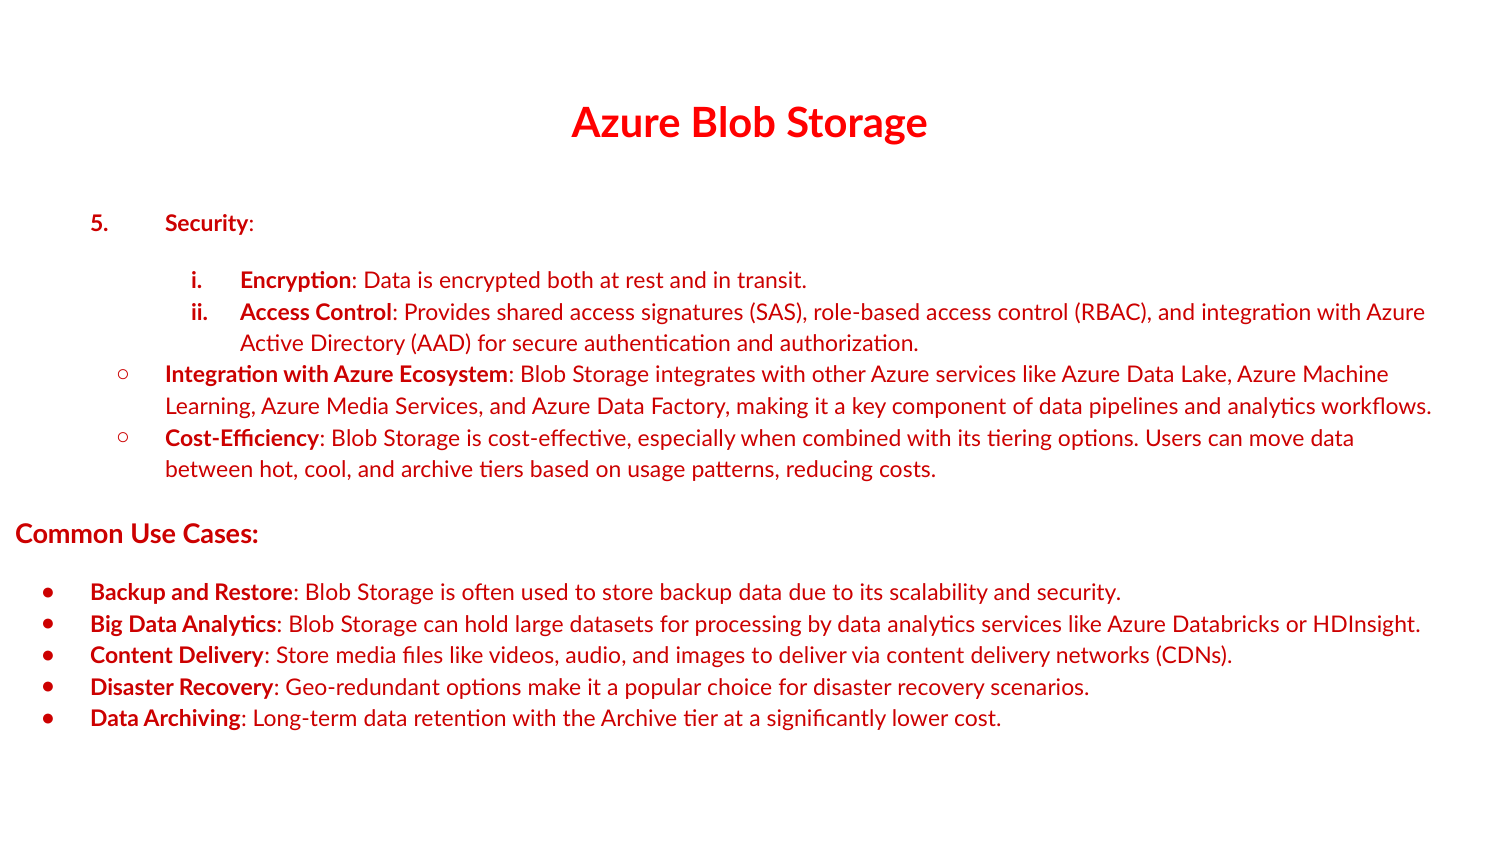

# Azure Blob Storage

5.	Security:
Encryption: Data is encrypted both at rest and in transit.
Access Control: Provides shared access signatures (SAS), role-based access control (RBAC), and integration with Azure Active Directory (AAD) for secure authentication and authorization.
Integration with Azure Ecosystem: Blob Storage integrates with other Azure services like Azure Data Lake, Azure Machine Learning, Azure Media Services, and Azure Data Factory, making it a key component of data pipelines and analytics workflows.
Cost-Efficiency: Blob Storage is cost-effective, especially when combined with its tiering options. Users can move data between hot, cool, and archive tiers based on usage patterns, reducing costs.
Common Use Cases:
Backup and Restore: Blob Storage is often used to store backup data due to its scalability and security.
Big Data Analytics: Blob Storage can hold large datasets for processing by data analytics services like Azure Databricks or HDInsight.
Content Delivery: Store media files like videos, audio, and images to deliver via content delivery networks (CDNs).
Disaster Recovery: Geo-redundant options make it a popular choice for disaster recovery scenarios.
Data Archiving: Long-term data retention with the Archive tier at a significantly lower cost.